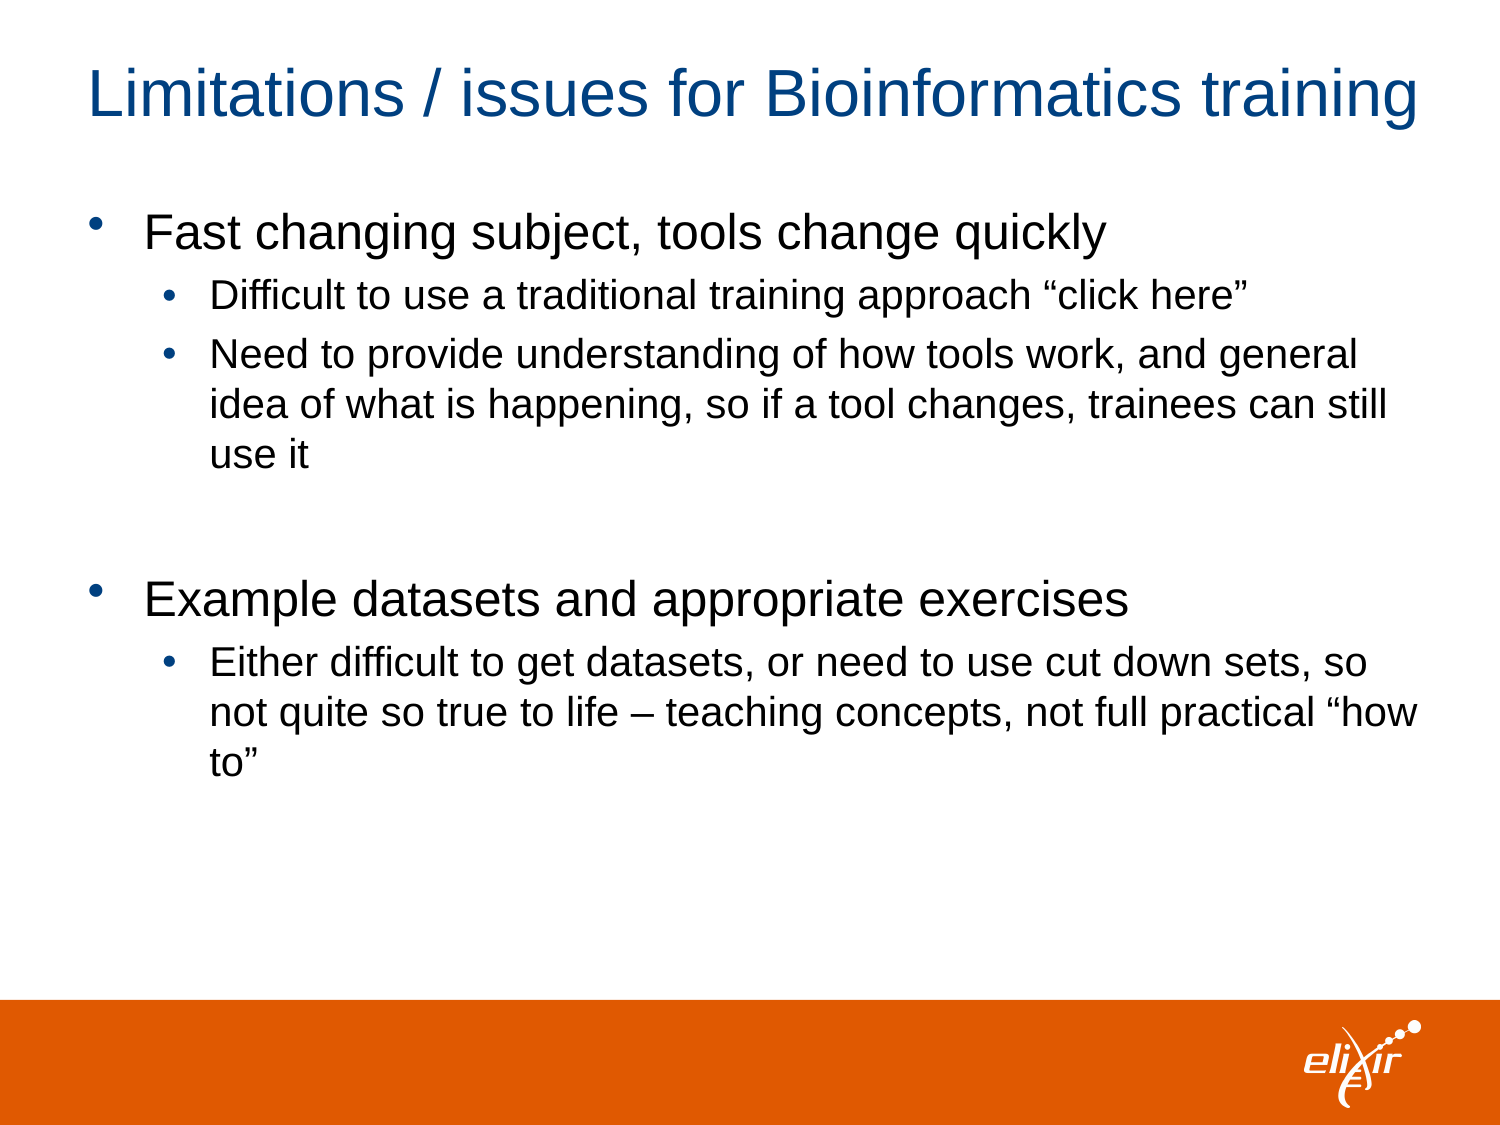

# Limitations / issues for Bioinformatics training
Fast changing subject, tools change quickly
Difficult to use a traditional training approach “click here”
Need to provide understanding of how tools work, and general idea of what is happening, so if a tool changes, trainees can still use it

Example datasets and appropriate exercises
Either difficult to get datasets, or need to use cut down sets, so not quite so true to life – teaching concepts, not full practical “how to”